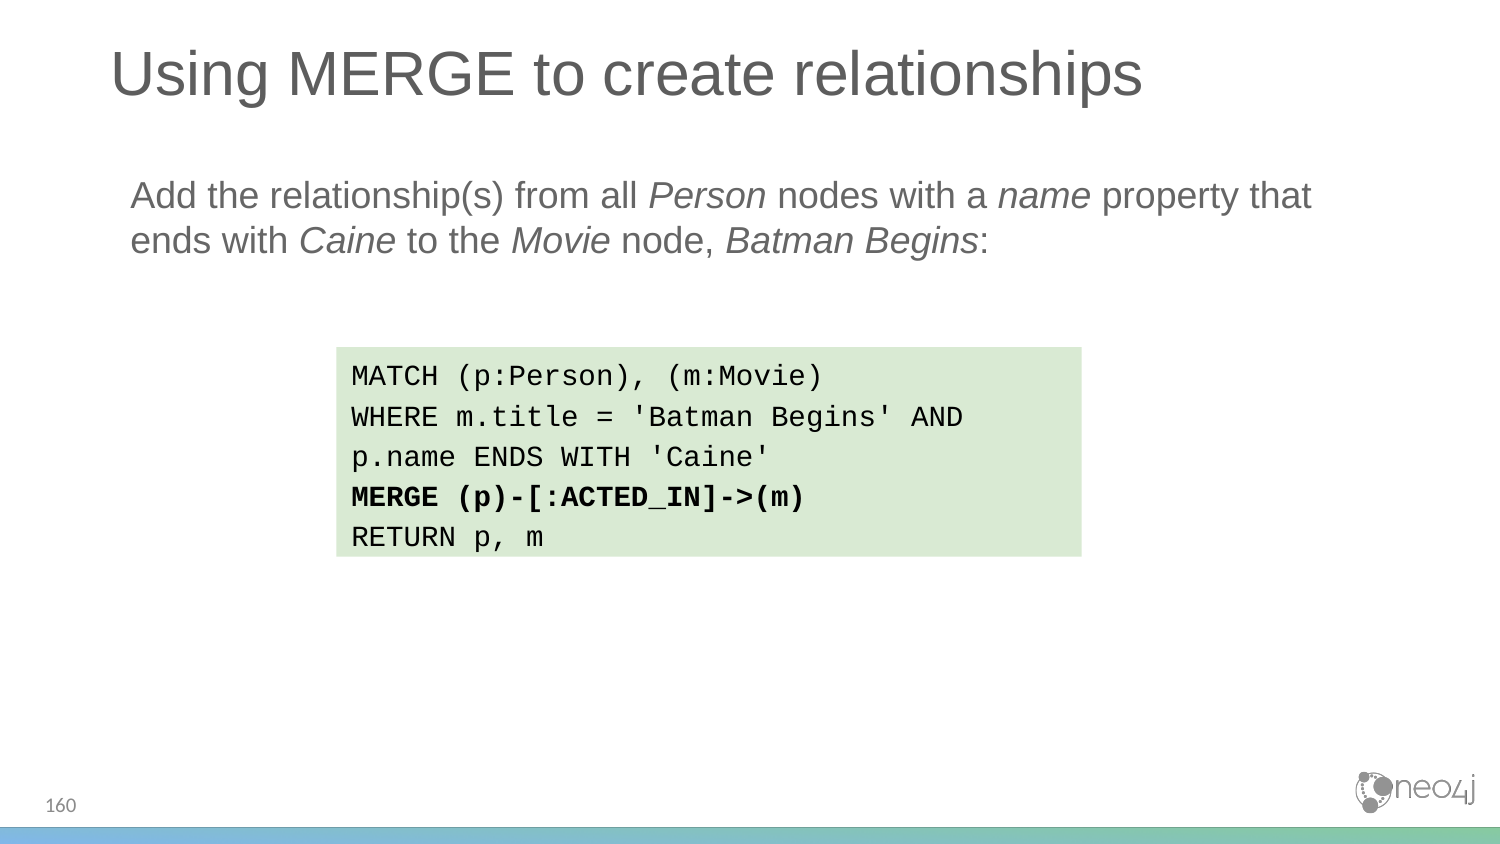

# Using MERGE to create relationships
Add the relationship(s) from all Person nodes with a name property that ends with Caine to the Movie node, Batman Begins:
MATCH (p:Person), (m:Movie)
WHERE m.title = 'Batman Begins' AND p.name ENDS WITH 'Caine'
MERGE (p)-[:ACTED_IN]->(m)
RETURN p, m
160